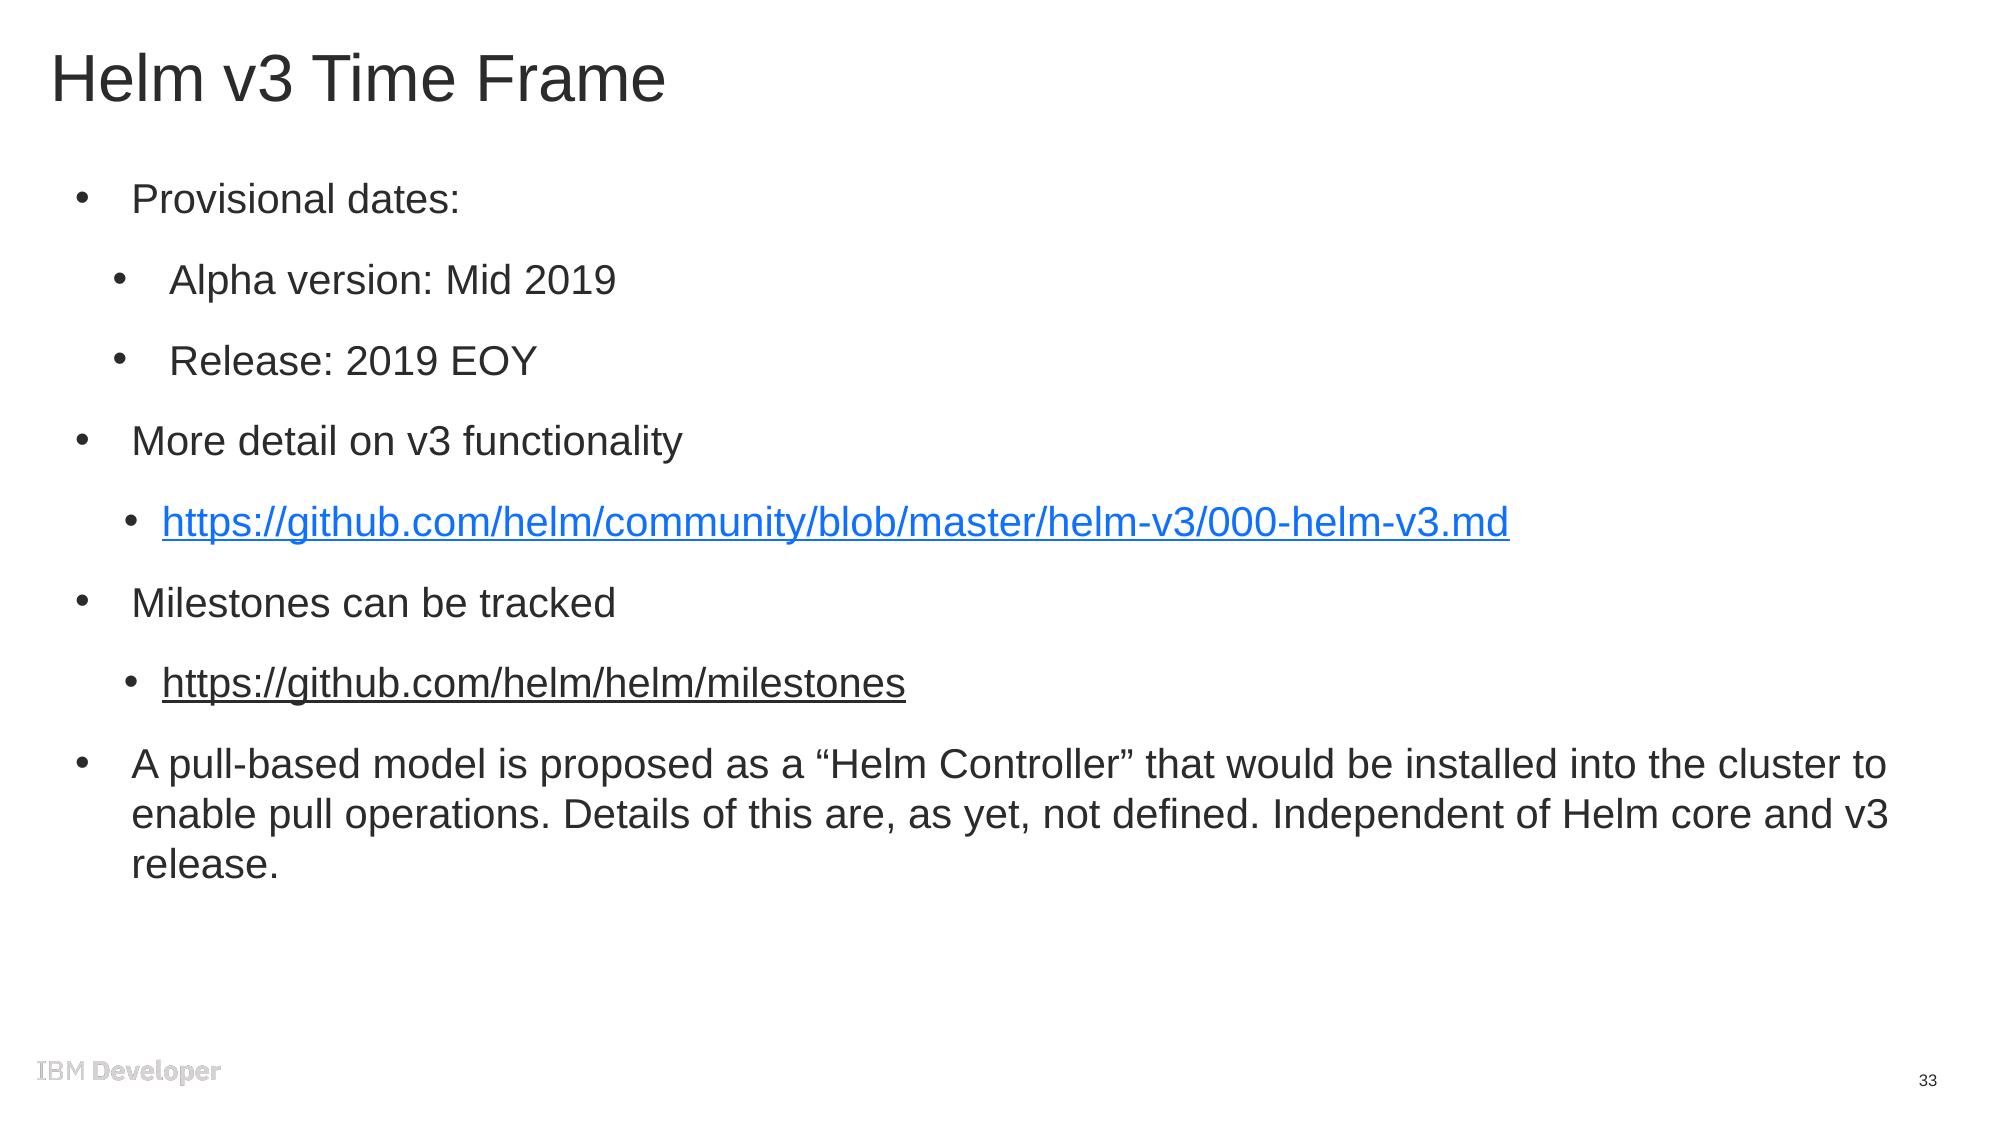

# Helm v3 Time Frame
Provisional dates:
Alpha version: Mid 2019
Release: 2019 EOY
More detail on v3 functionality
https://github.com/helm/community/blob/master/helm-v3/000-helm-v3.md
Milestones can be tracked
https://github.com/helm/helm/milestones
A pull-based model is proposed as a “Helm Controller” that would be installed into the cluster to enable pull operations. Details of this are, as yet, not defined. Independent of Helm core and v3 release.

33